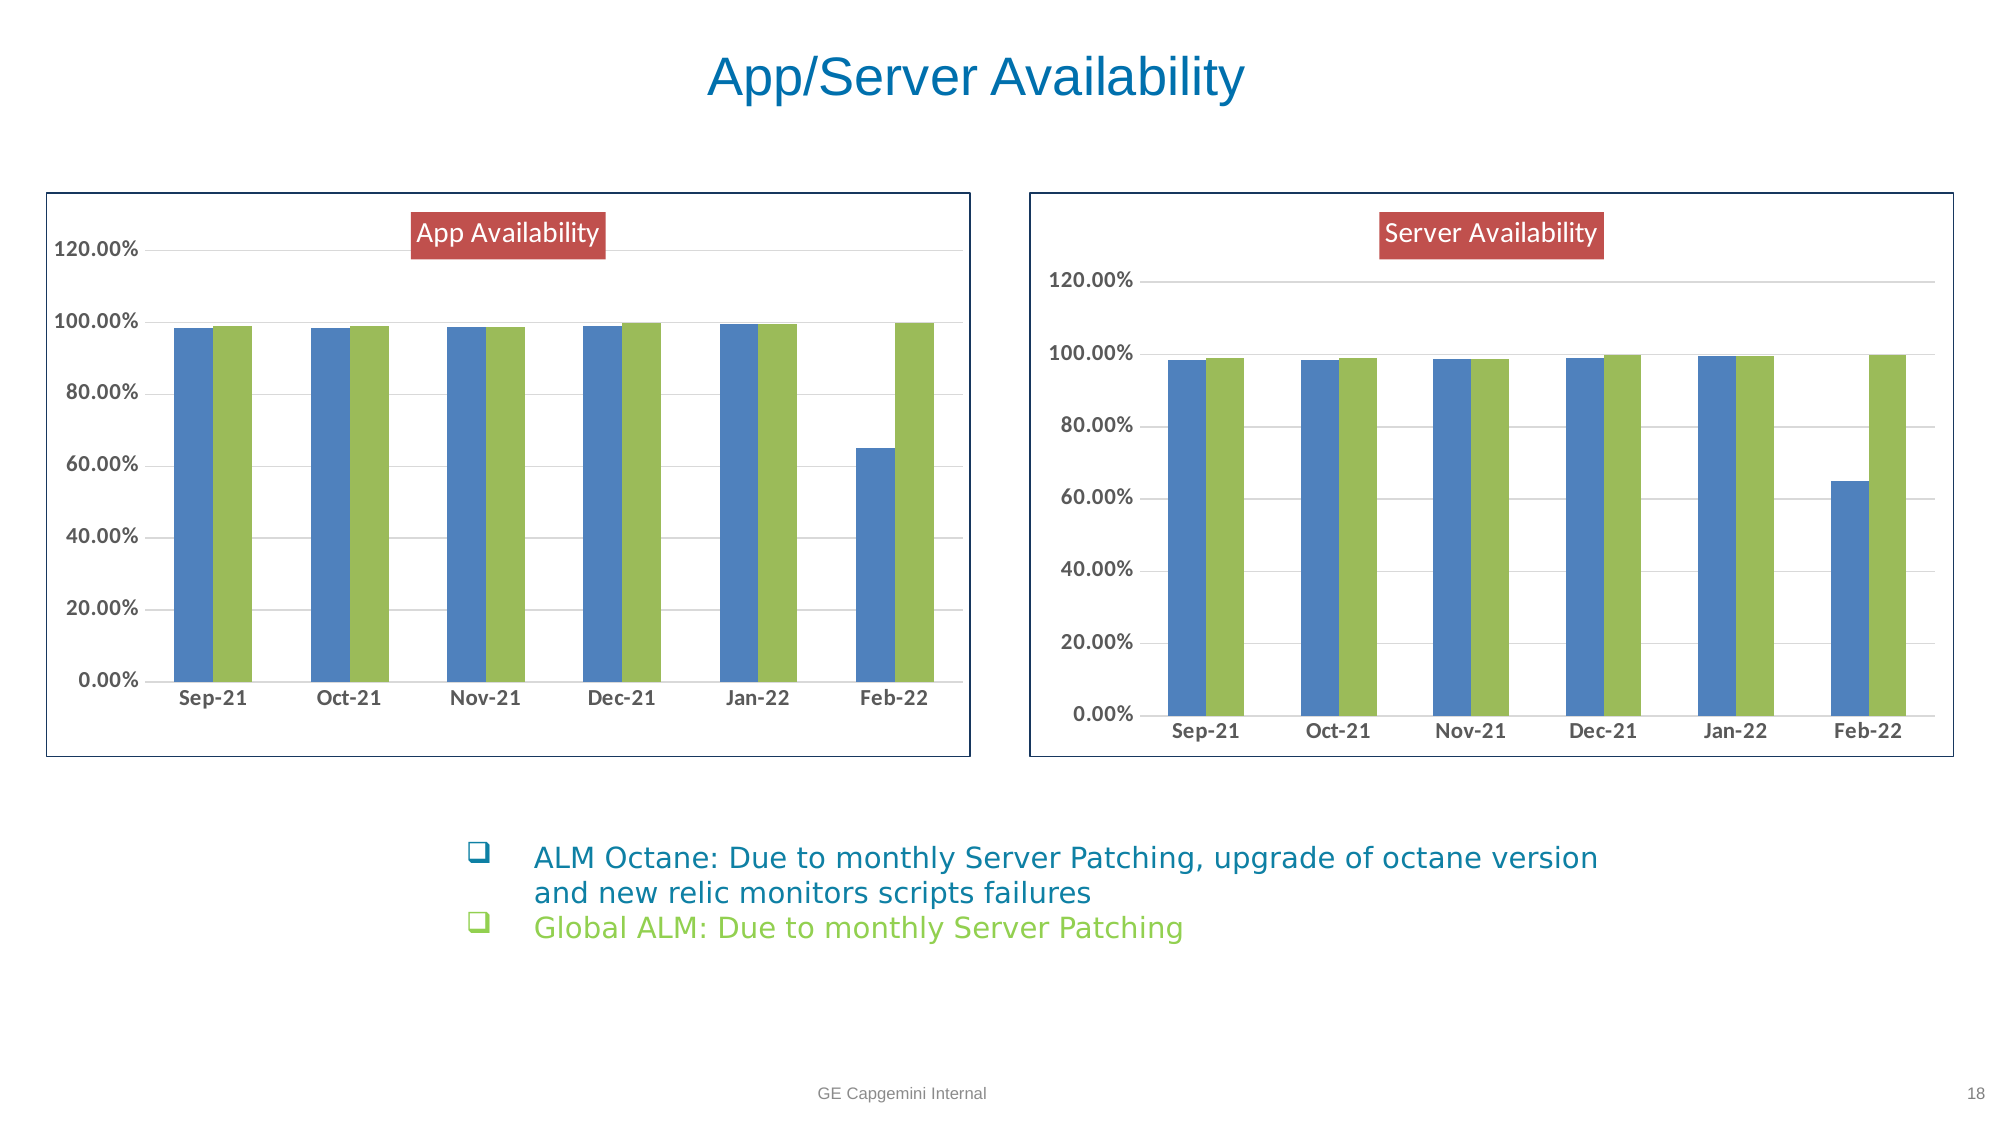

# App/Server Availability

### Chart: App Availability

| Category | ALM Octane | Global ALM |
|---|---|---|
| 44460 | 0.986 | 0.9912 |
| 44491 | 0.986 | 0.9912 |
| 44523 | 0.98817 | 0.98825 |
| 44551 | 0.9904 | 0.9988 |
| 44582 | 0.996 | 0.99668 |
| 44614 | 0.6511 | 0.9986 |

### Chart: Server Availability

| Category | ALM Octane | Global ALM |
|---|---|---|
| 44460 | 0.986 | 0.9912 |
| 44491 | 0.986 | 0.9912 |
| 44523 | 0.98817 | 0.98825 |
| 44551 | 0.9904 | 0.9988 |
| 44582 | 0.996 | 0.99668 |
| 44614 | 0.6511 | 0.9986 |
ALM Octane: Due to monthly Server Patching, upgrade of octane version and new relic monitors scripts failures
Global ALM: Due to monthly Server Patching